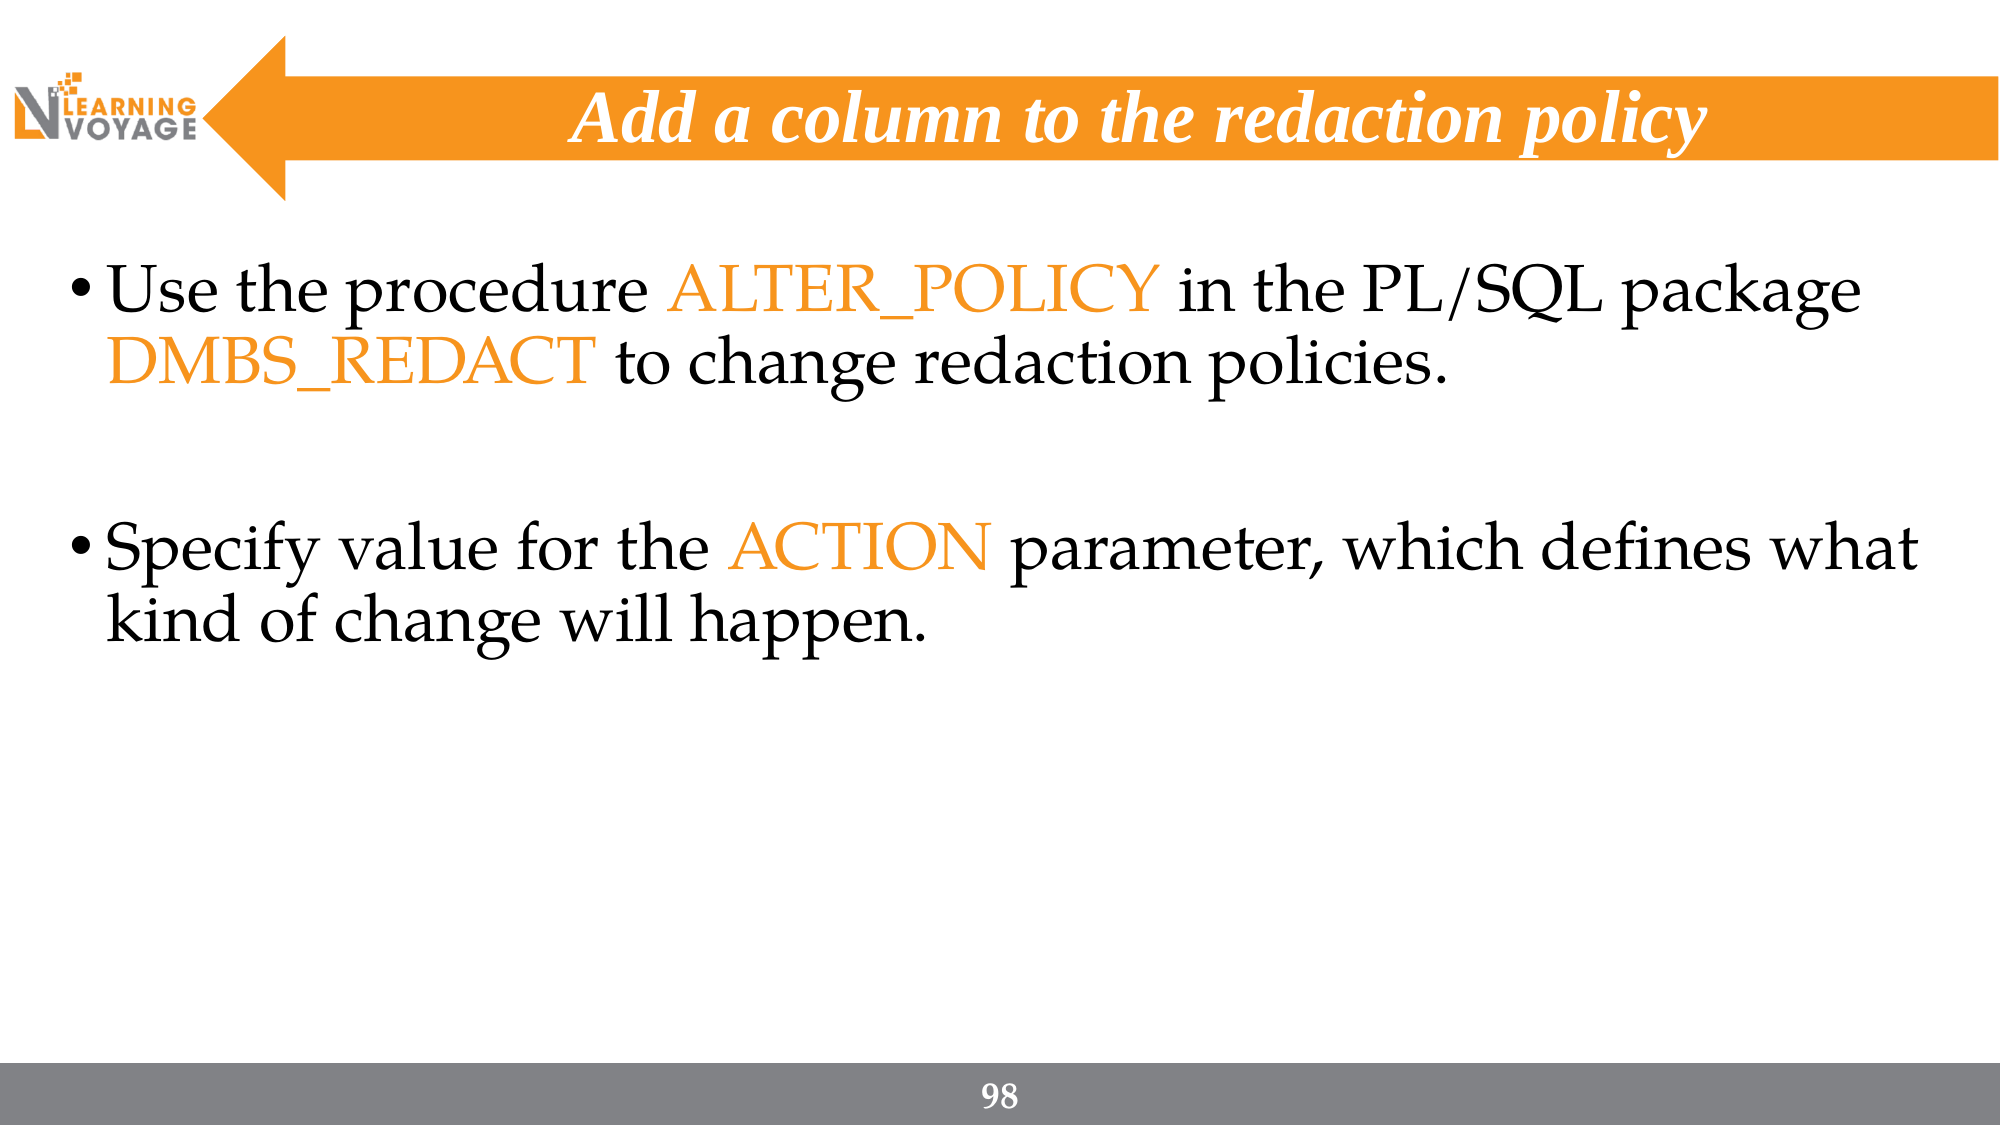

# Add a column to the redaction policy
Use the procedure ALTER_POLICY in the PL/SQL package DMBS_REDACT to change redaction policies.

Specify value for the ACTION parameter, which defines what kind of change will happen.
98